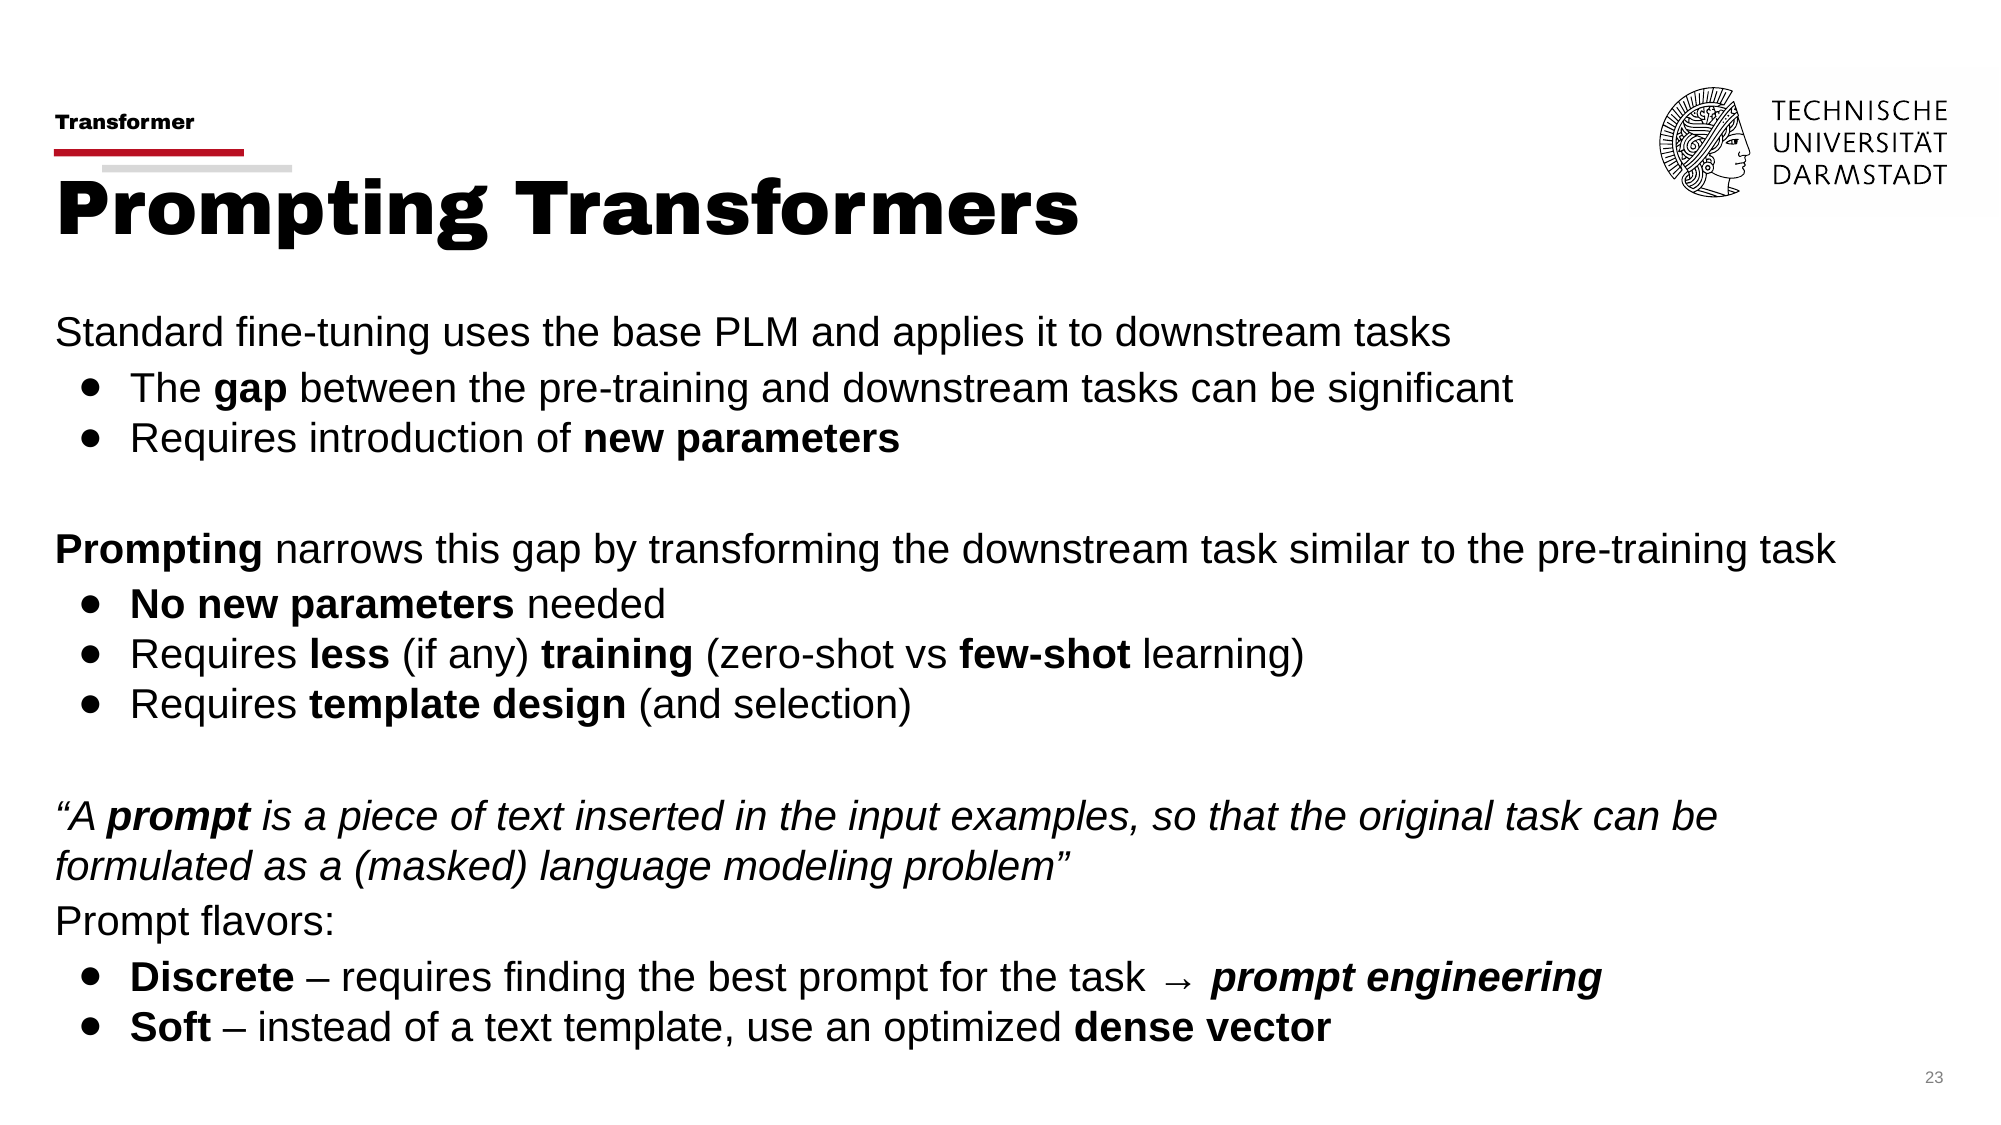

# Transformer
Prompting Transformers
Standard fine-tuning uses the base PLM and applies it to downstream tasks
The gap between the pre-training and downstream tasks can be significant
Requires introduction of new parameters

Prompting narrows this gap by transforming the downstream task similar to the pre-training task
No new parameters needed
Requires less (if any) training (zero-shot vs few-shot learning)
Requires template design (and selection)

“A prompt is a piece of text inserted in the input examples, so that the original task can be formulated as a (masked) language modeling problem”
Prompt flavors:
Discrete – requires finding the best prompt for the task → prompt engineering
Soft – instead of a text template, use an optimized dense vector
23